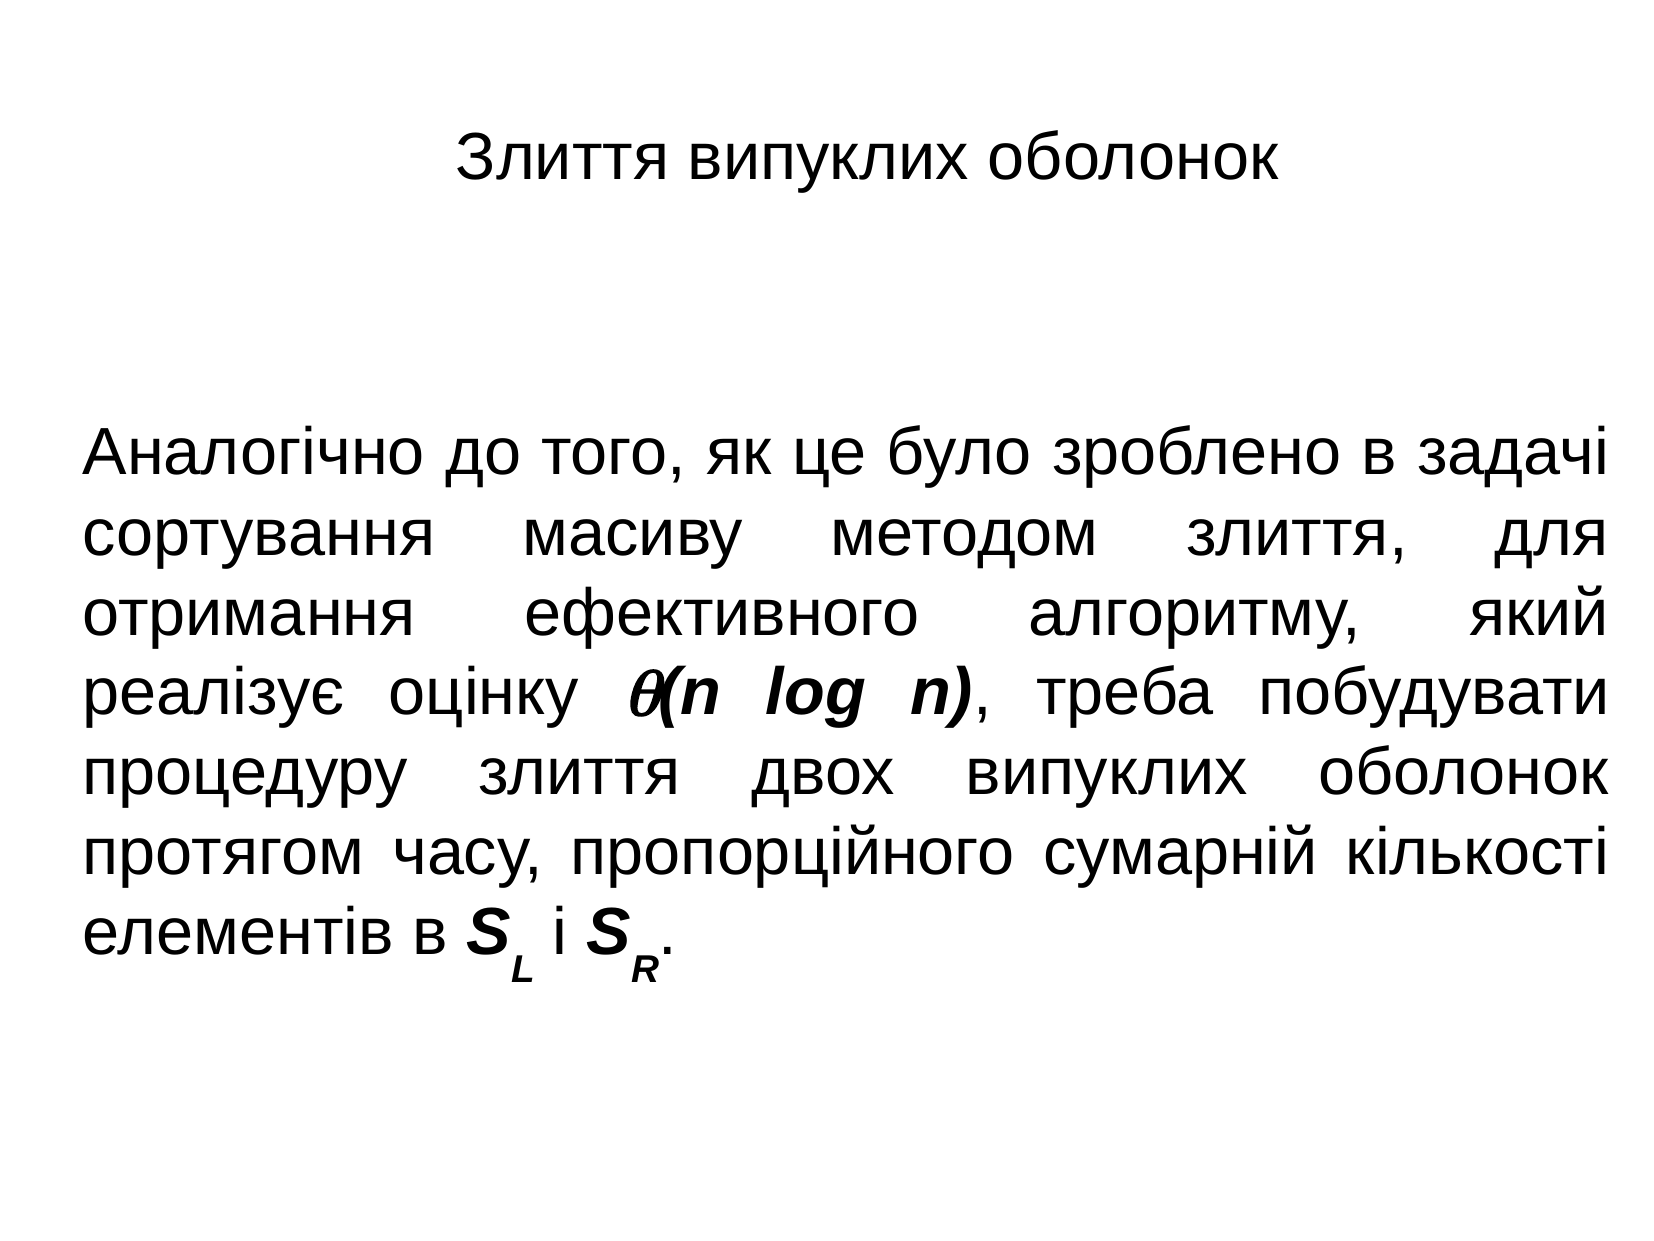

Злиття випуклих оболонок
Аналогічно до того, як це було зроблено в задачі сортування масиву методом злиття, для отримання ефективного алгоритму, який реалізує оцінку θ(n log n), треба побудувати процедуру злиття двох випуклих оболонок протягом часу, пропорційного сумарній кількості елементів в SL і SR.